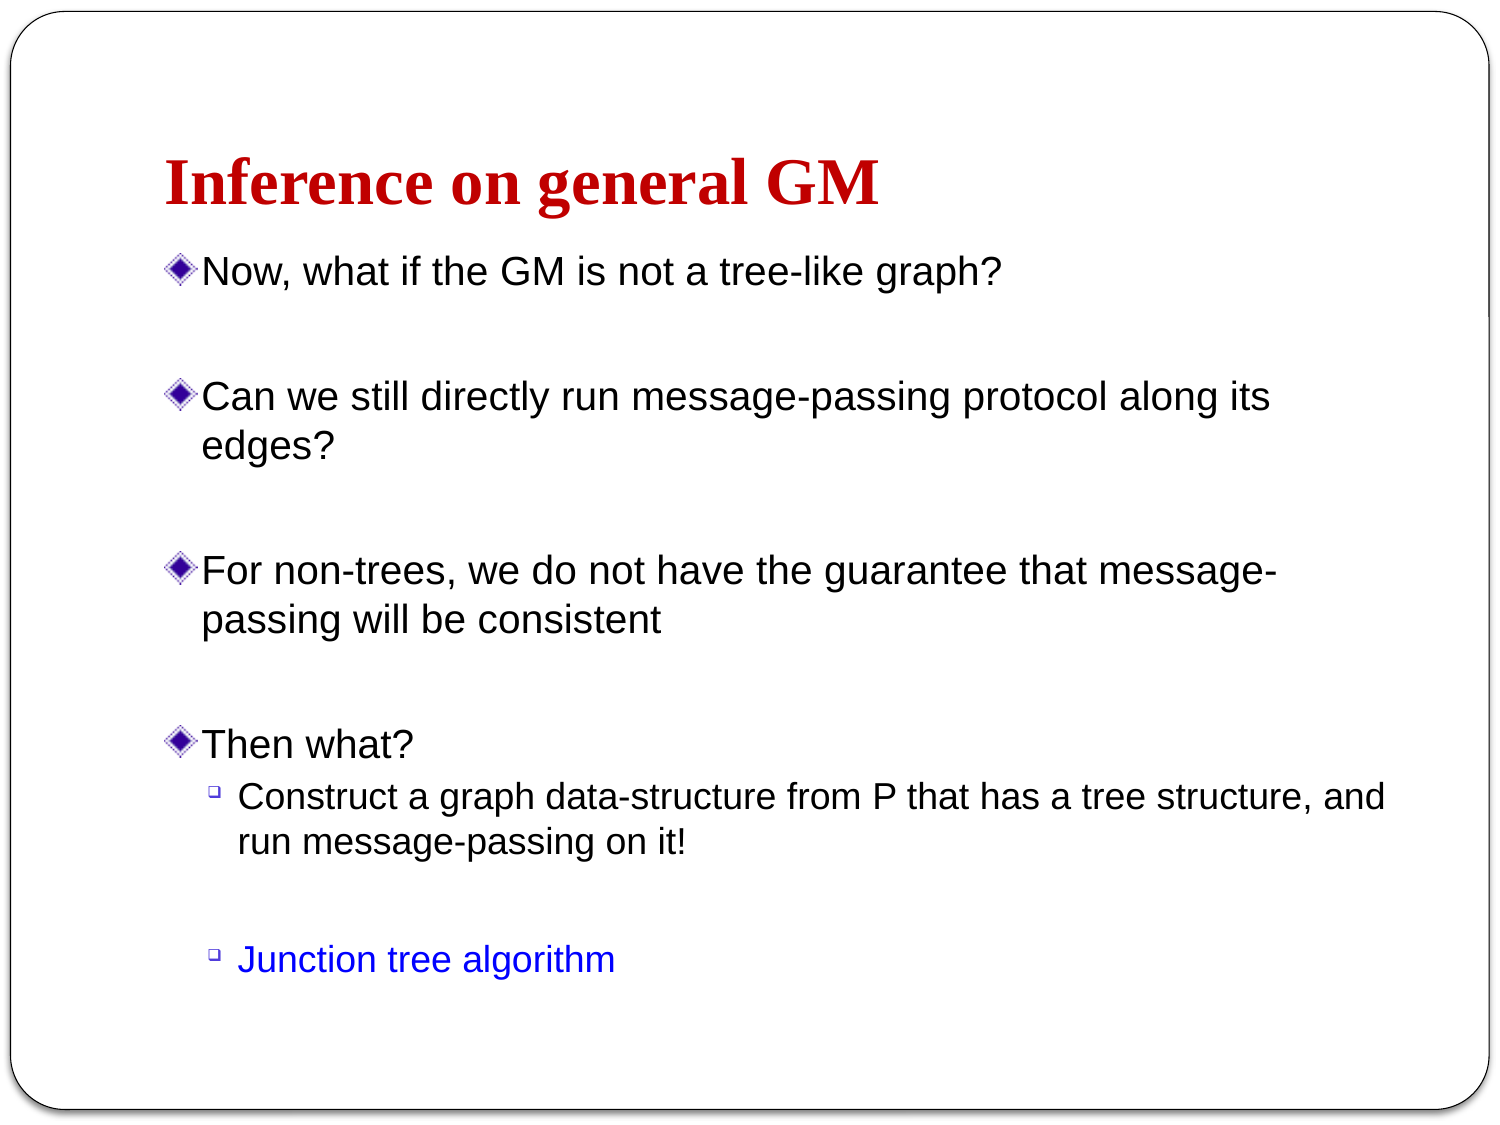

# Inference on general GM
Now, what if the GM is not a tree-like graph?

Can we still directly run message-passing protocol along its edges?

For non-trees, we do not have the guarantee that message-passing will be consistent

Then what?
Construct a graph data-structure from P that has a tree structure, and run message-passing on it!

Junction tree algorithm